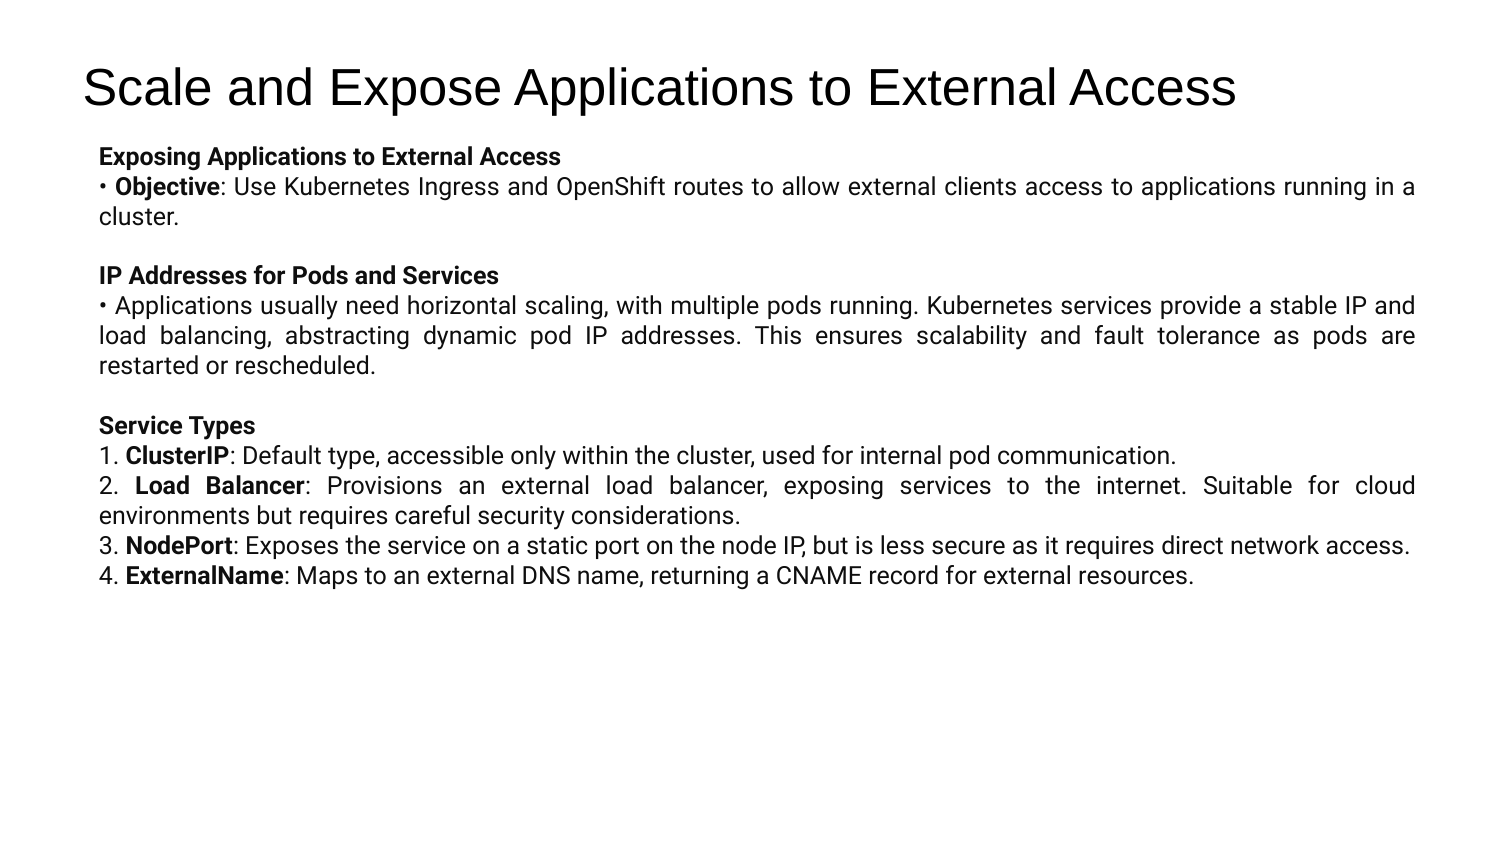

# Scale and Expose Applications to External Access
Exposing Applications to External Access
• Objective: Use Kubernetes Ingress and OpenShift routes to allow external clients access to applications running in a cluster.

IP Addresses for Pods and Services
• Applications usually need horizontal scaling, with multiple pods running. Kubernetes services provide a stable IP and load balancing, abstracting dynamic pod IP addresses. This ensures scalability and fault tolerance as pods are restarted or rescheduled.

Service Types
1. ClusterIP: Default type, accessible only within the cluster, used for internal pod communication.
2. Load Balancer: Provisions an external load balancer, exposing services to the internet. Suitable for cloud environments but requires careful security considerations.
3. NodePort: Exposes the service on a static port on the node IP, but is less secure as it requires direct network access.
4. ExternalName: Maps to an external DNS name, returning a CNAME record for external resources.